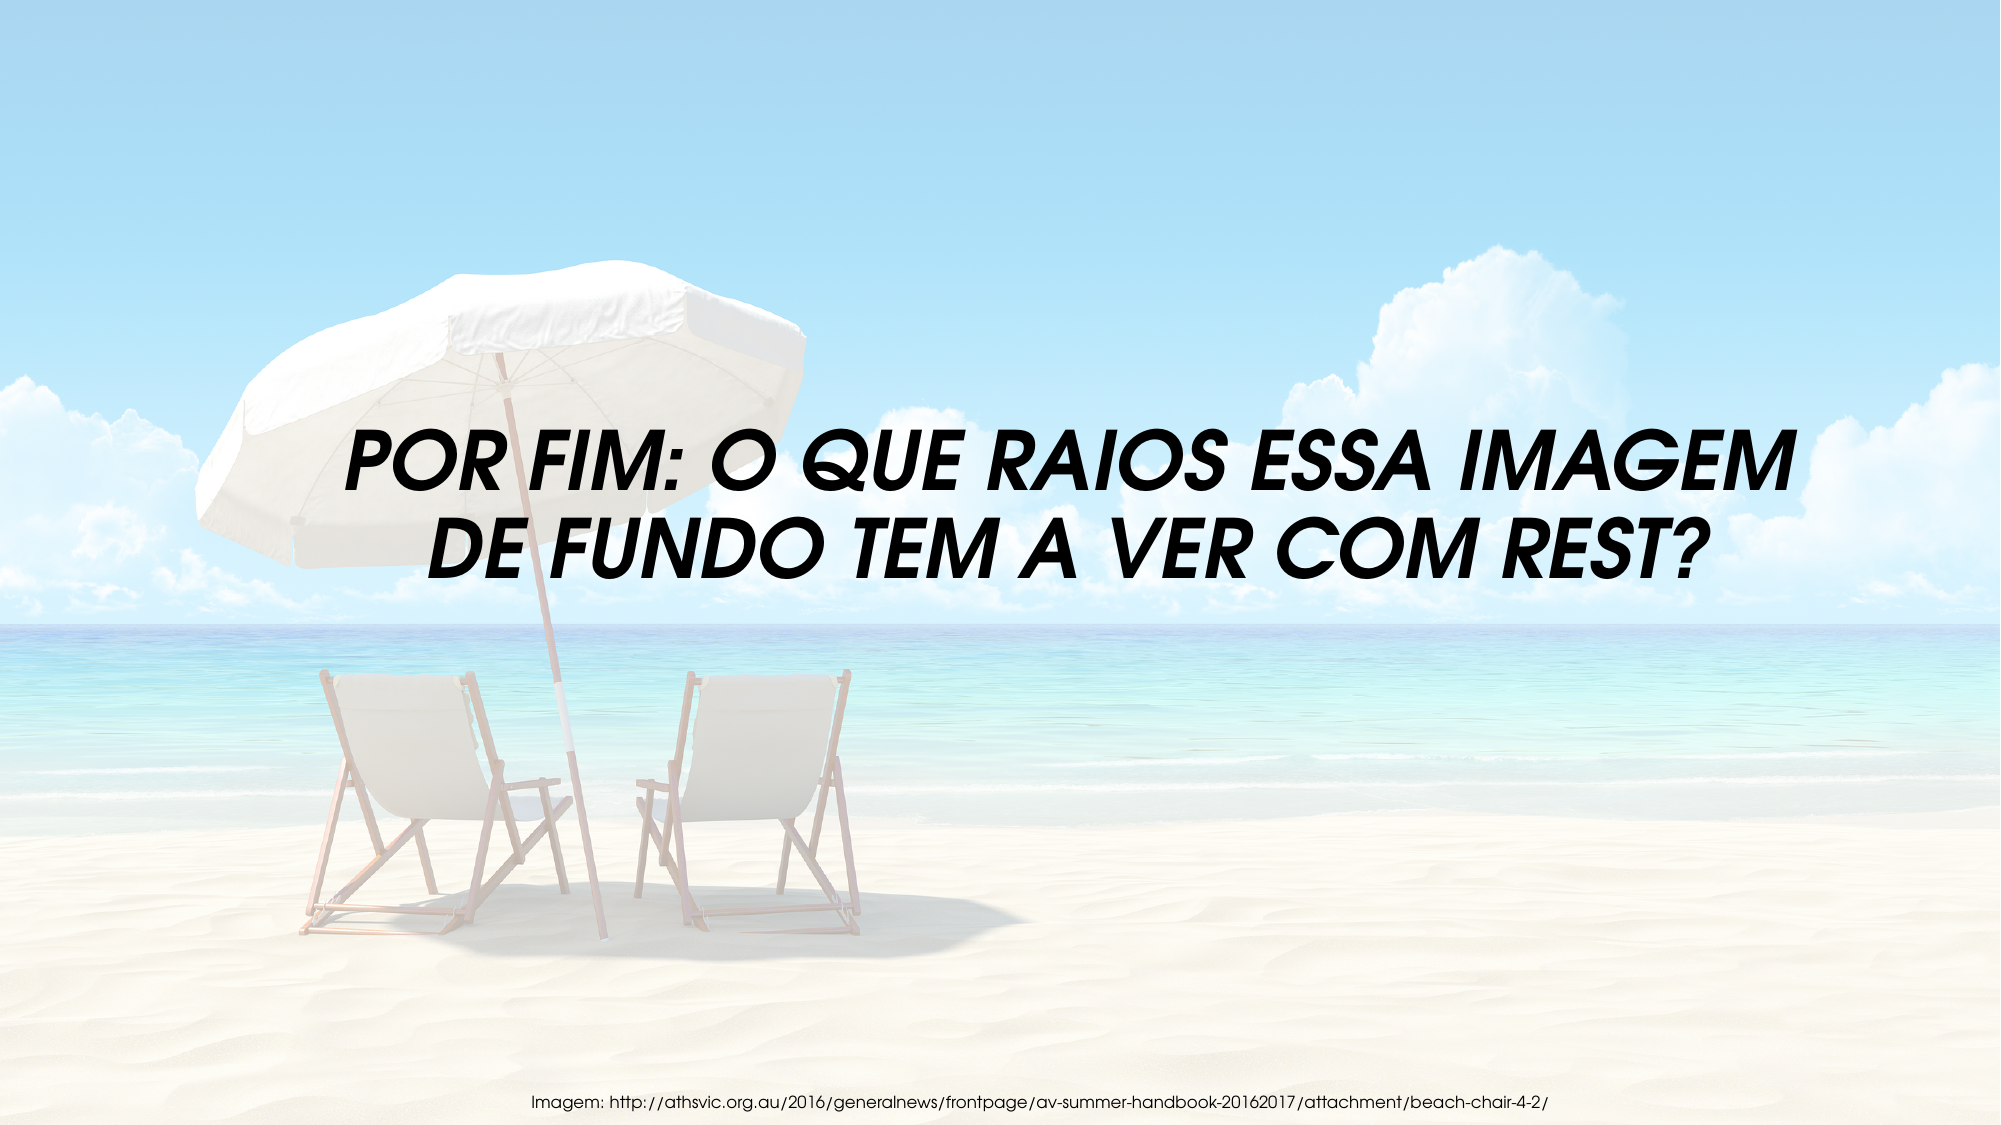

62
# Por fim: o que raios essa imagem de fundo tem a ver com rest?
Imagem: http://athsvic.org.au/2016/generalnews/frontpage/av-summer-handbook-20162017/attachment/beach-chair-4-2/